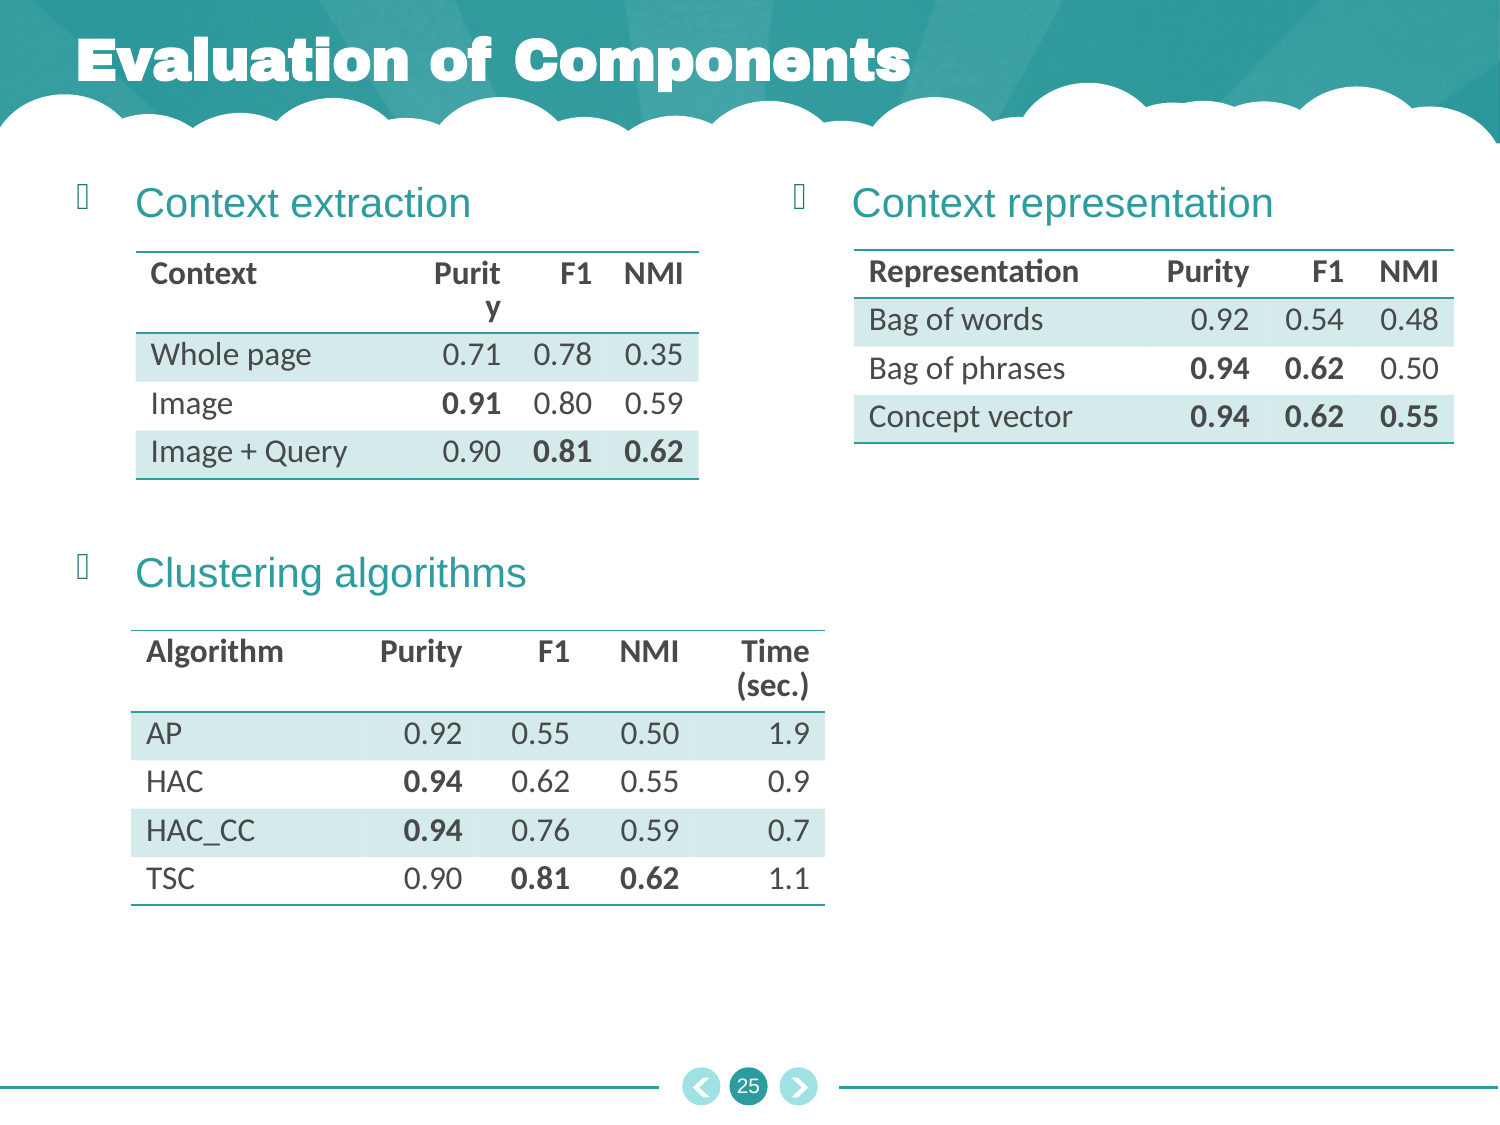

# Evaluation of Components
Context extraction

Clustering algorithms

Context representation

| Representation | Purity | F1 | NMI |
| --- | --- | --- | --- |
| Bag of words | 0.92 | 0.54 | 0.48 |
| Bag of phrases | 0.94 | 0.62 | 0.50 |
| Concept vector | 0.94 | 0.62 | 0.55 |
| Context | Purity | F1 | NMI |
| --- | --- | --- | --- |
| Whole page | 0.71 | 0.78 | 0.35 |
| Image | 0.91 | 0.80 | 0.59 |
| Image + Query | 0.90 | 0.81 | 0.62 |
| Algorithm | Purity | F1 | NMI | Time (sec.) |
| --- | --- | --- | --- | --- |
| AP | 0.92 | 0.55 | 0.50 | 1.9 |
| HAC | 0.94 | 0.62 | 0.55 | 0.9 |
| HAC\_CC | 0.94 | 0.76 | 0.59 | 0.7 |
| TSC | 0.90 | 0.81 | 0.62 | 1.1 |
25